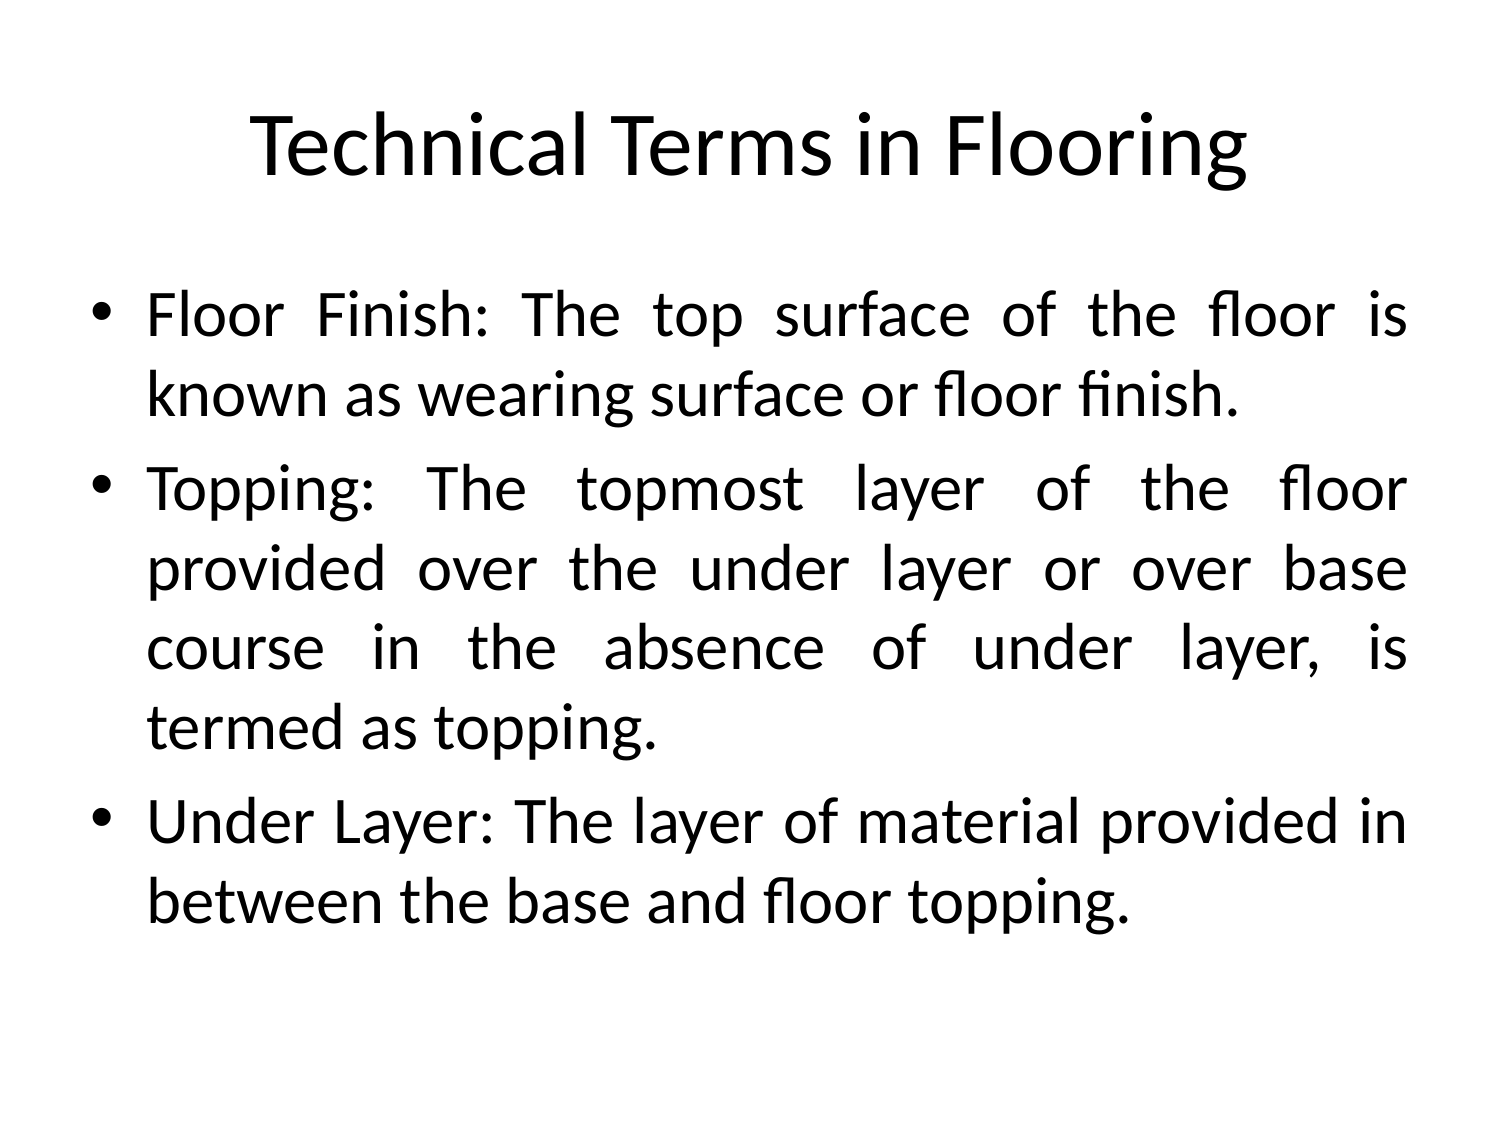

# Technical Terms in Flooring
Floor Finish: The top surface of the floor is known as wearing surface or floor finish.
Topping: The topmost layer of the floor provided over the under layer or over base course in the absence of under layer, is termed as topping.
Under Layer: The layer of material provided in between the base and floor topping.